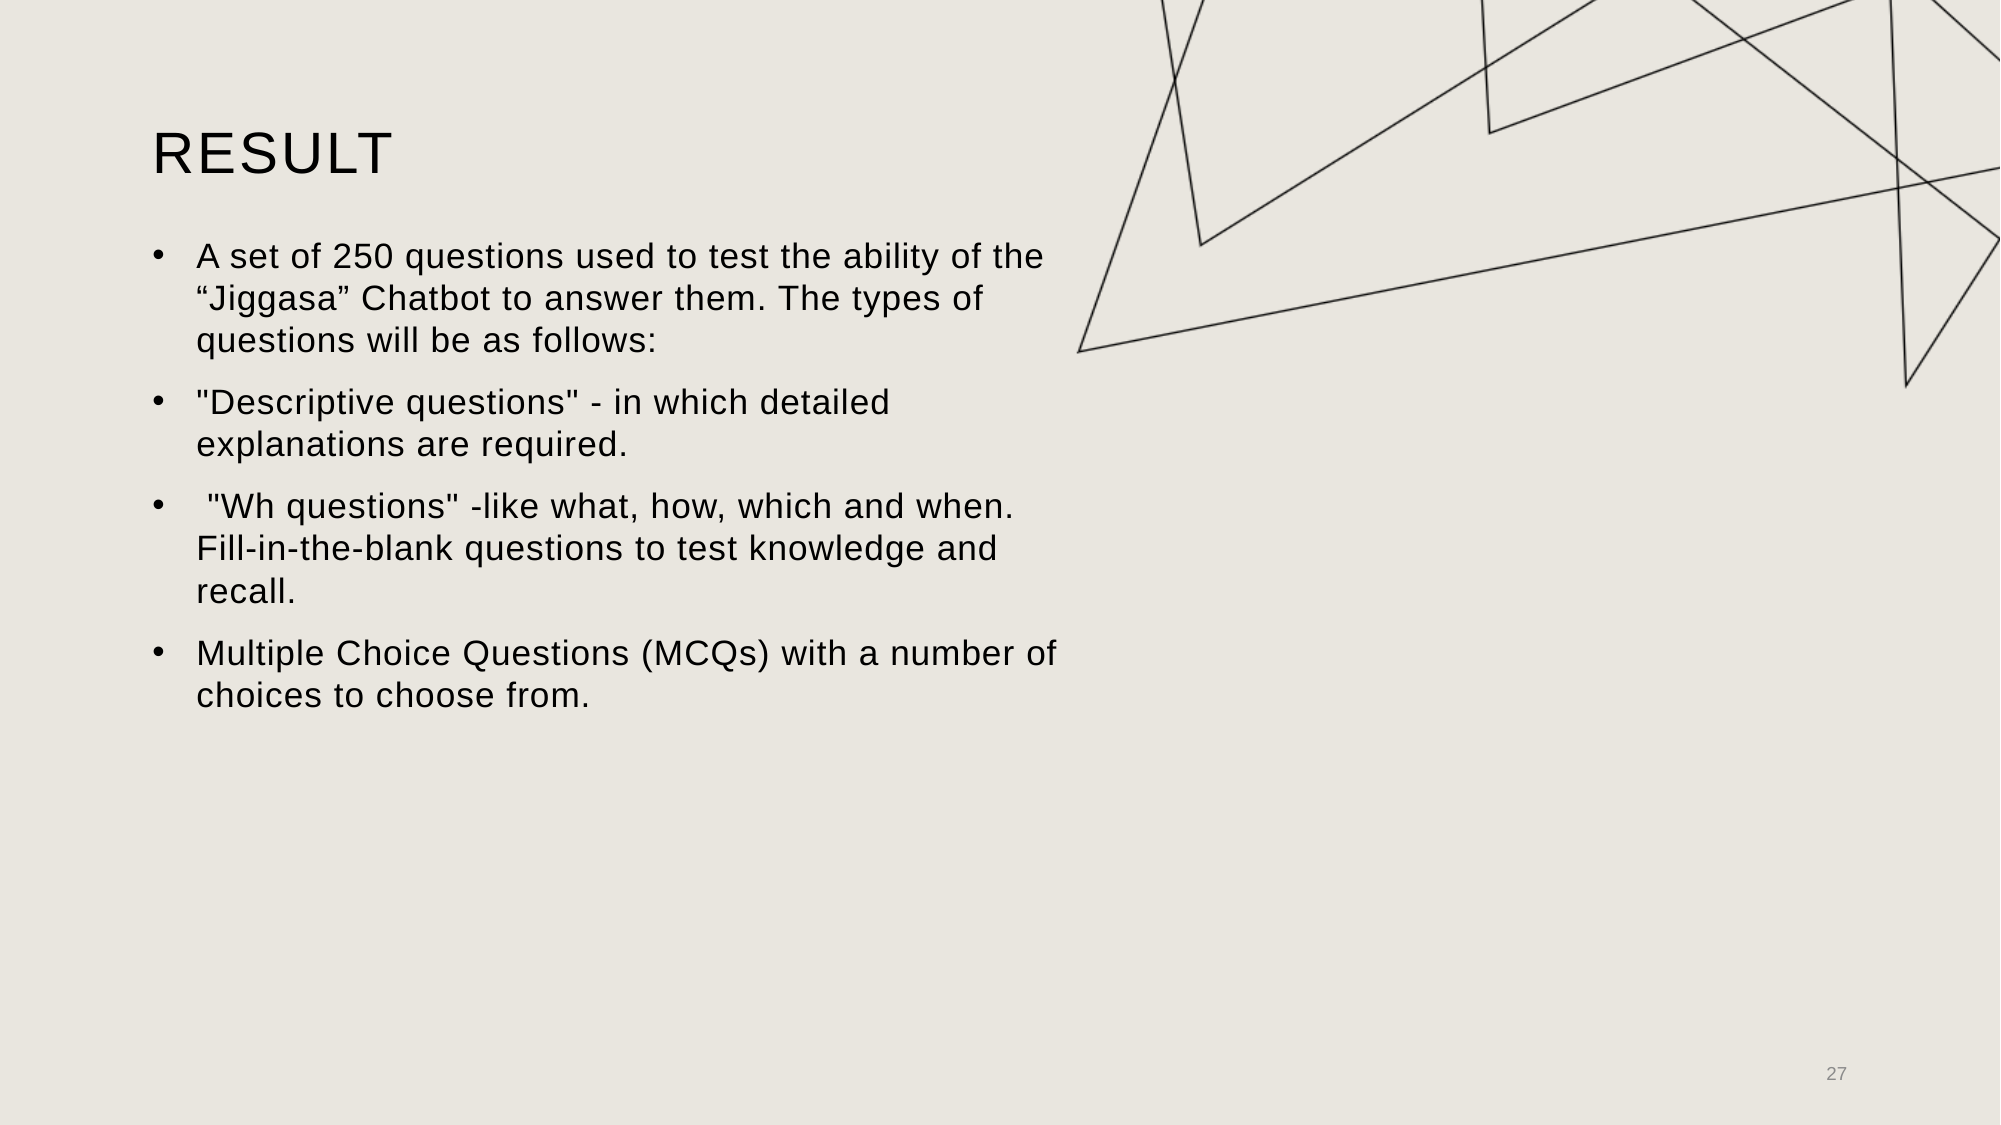

# Result
A set of 250 questions used to test the ability of the “Jiggasa” Chatbot to answer them. The types of questions will be as follows:
"Descriptive questions" - in which detailed explanations are required.
 "Wh questions" -like what, how, which and when. Fill-in-the-blank questions to test knowledge and recall.
Multiple Choice Questions (MCQs) with a number of choices to choose from.
27